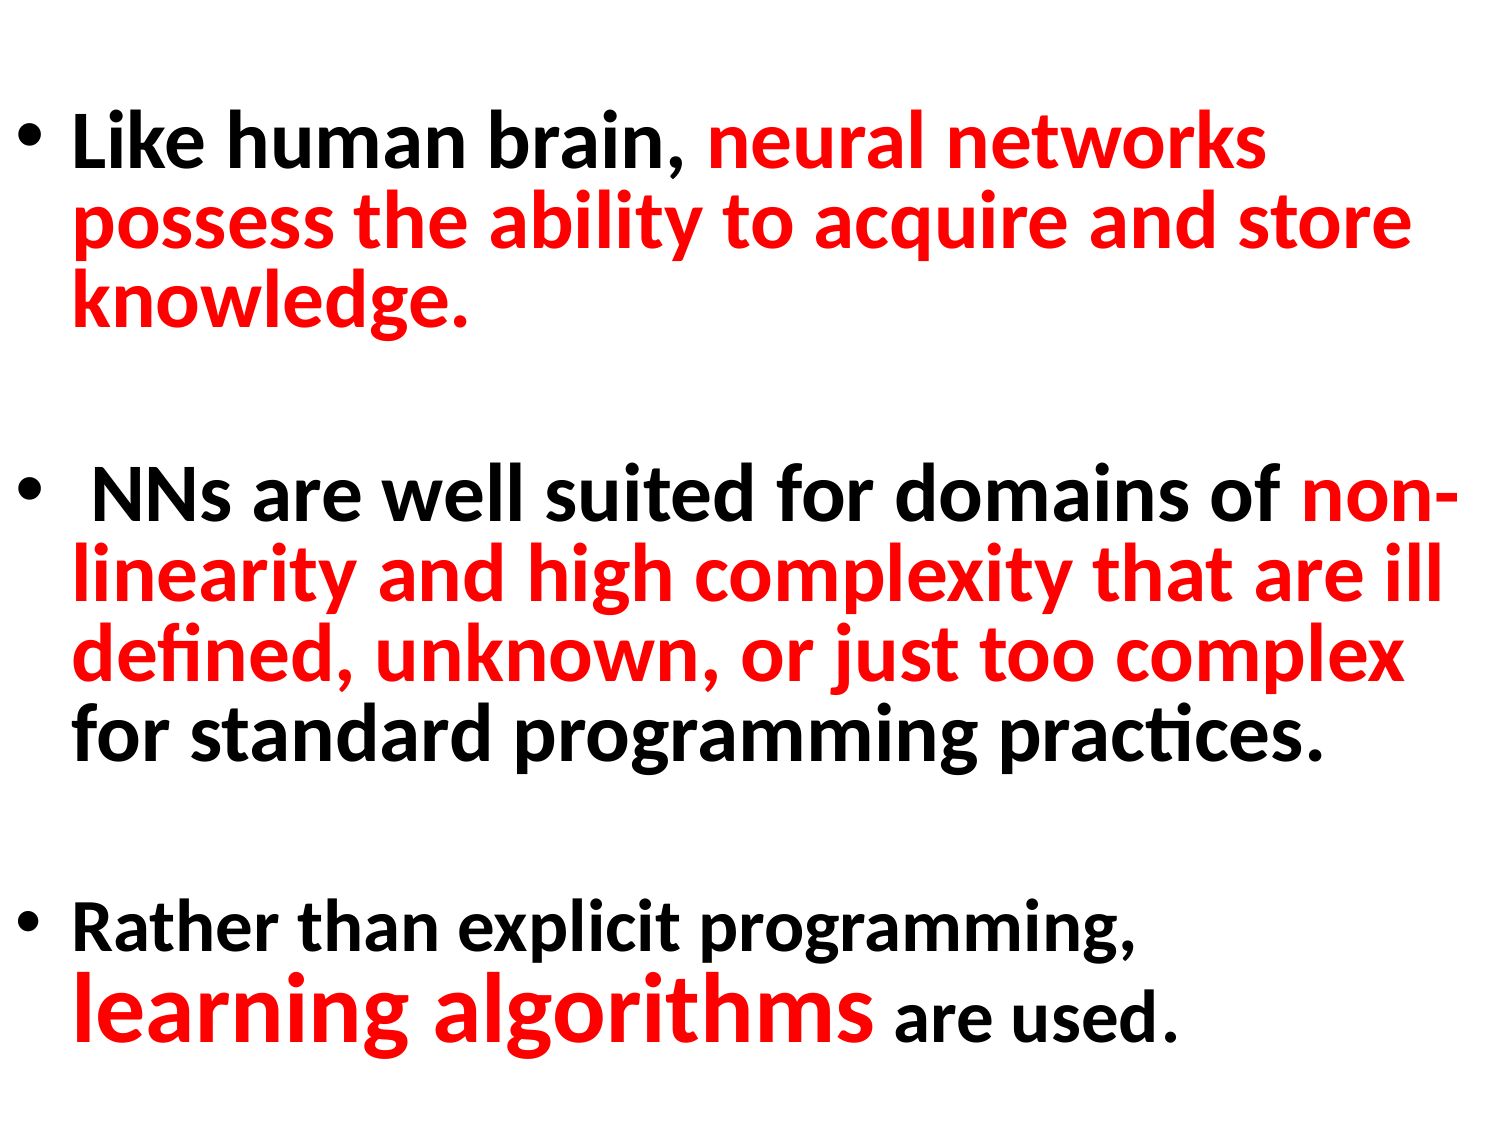

Like human brain, neural networks possess the ability to acquire and store knowledge.

 NNs are well suited for domains of non-linearity and high complexity that are ill defined, unknown, or just too complex for standard programming practices.

Rather than explicit programming, learning algorithms are used.